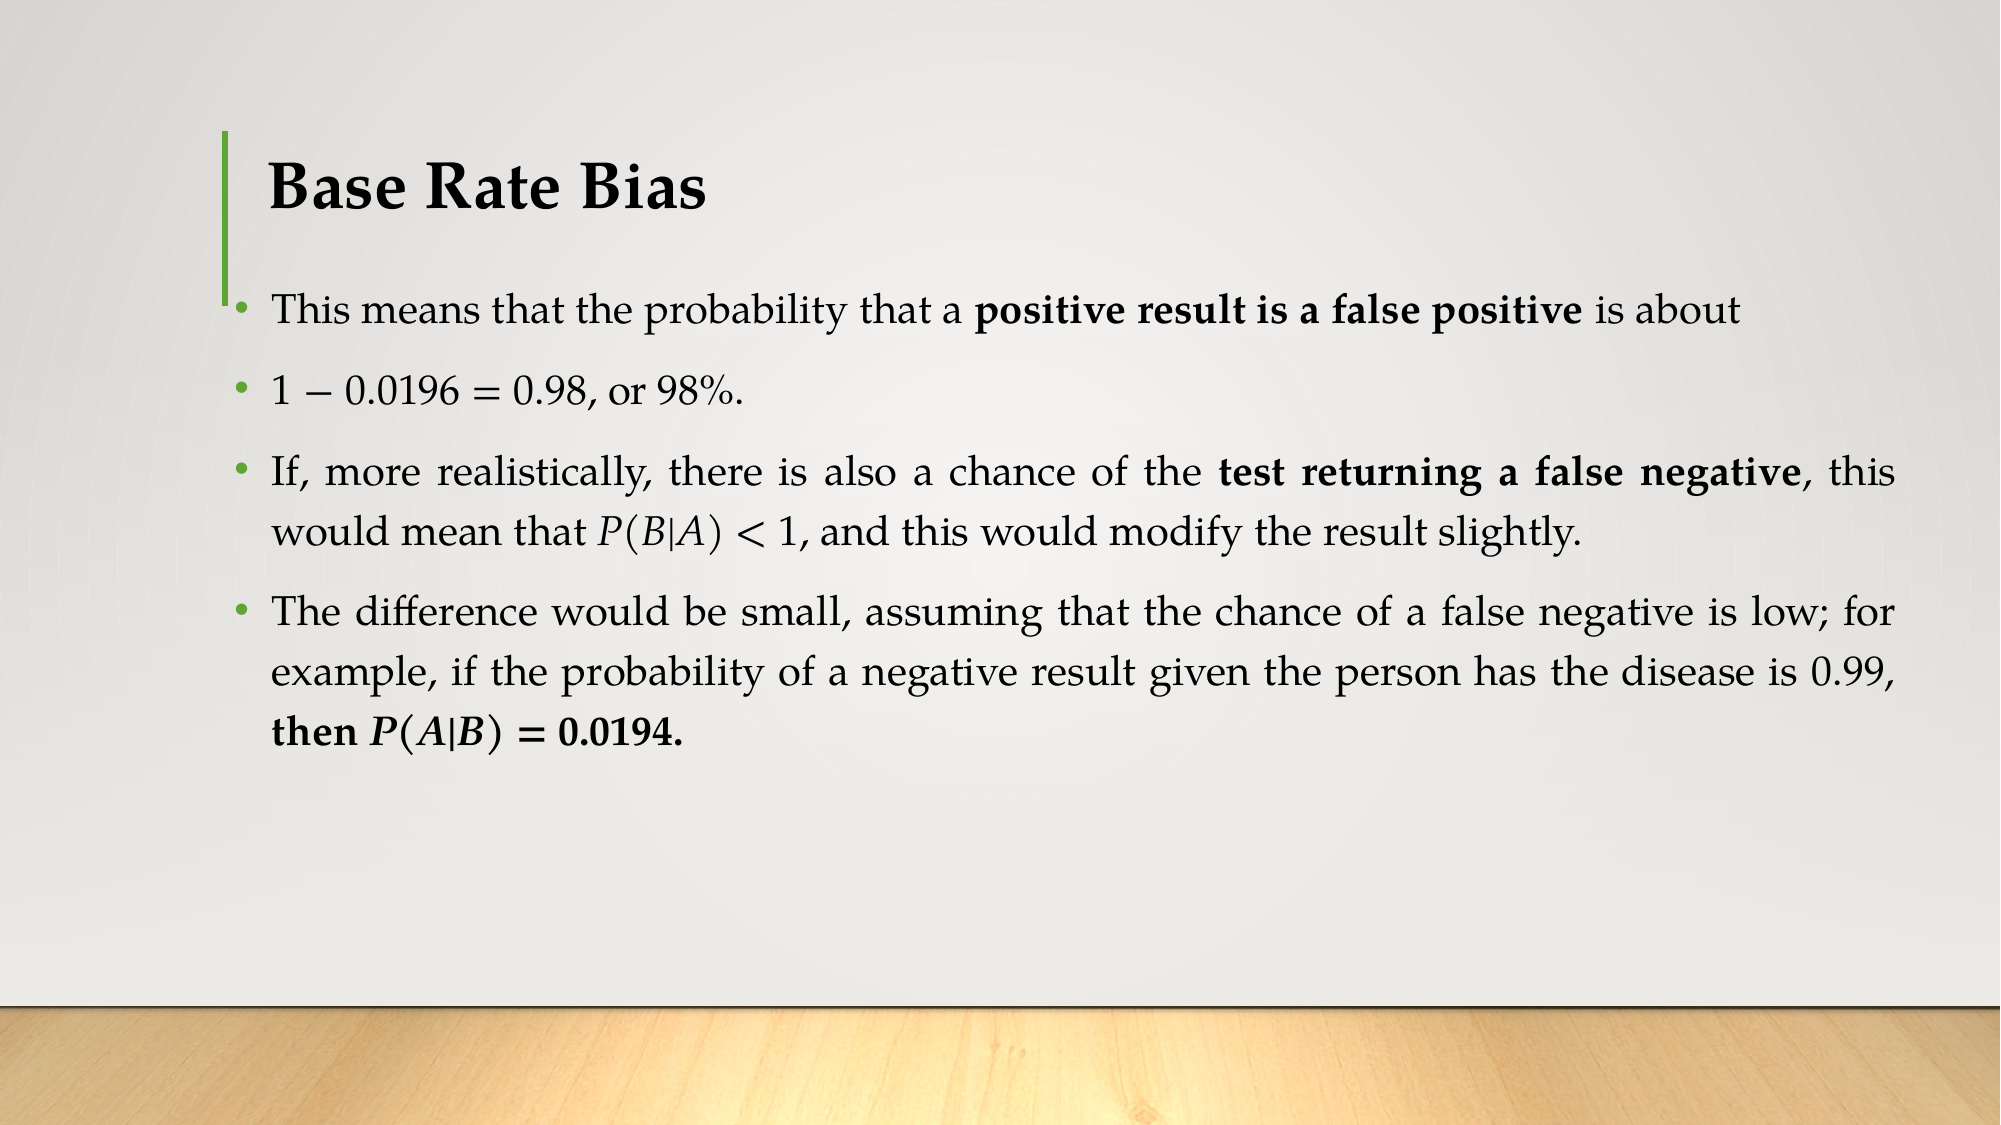

# Base Rate Bias
This means that the probability that a positive result is a false positive is about
1 − 0.0196 = 0.98, or 98%.
If, more realistically, there is also a chance of the test returning a false negative, this would mean that P(B|A) < 1, and this would modify the result slightly.
The difference would be small, assuming that the chance of a false negative is low; for example, if the probability of a negative result given the person has the disease is 0.99, then P(A|B) = 0.0194.